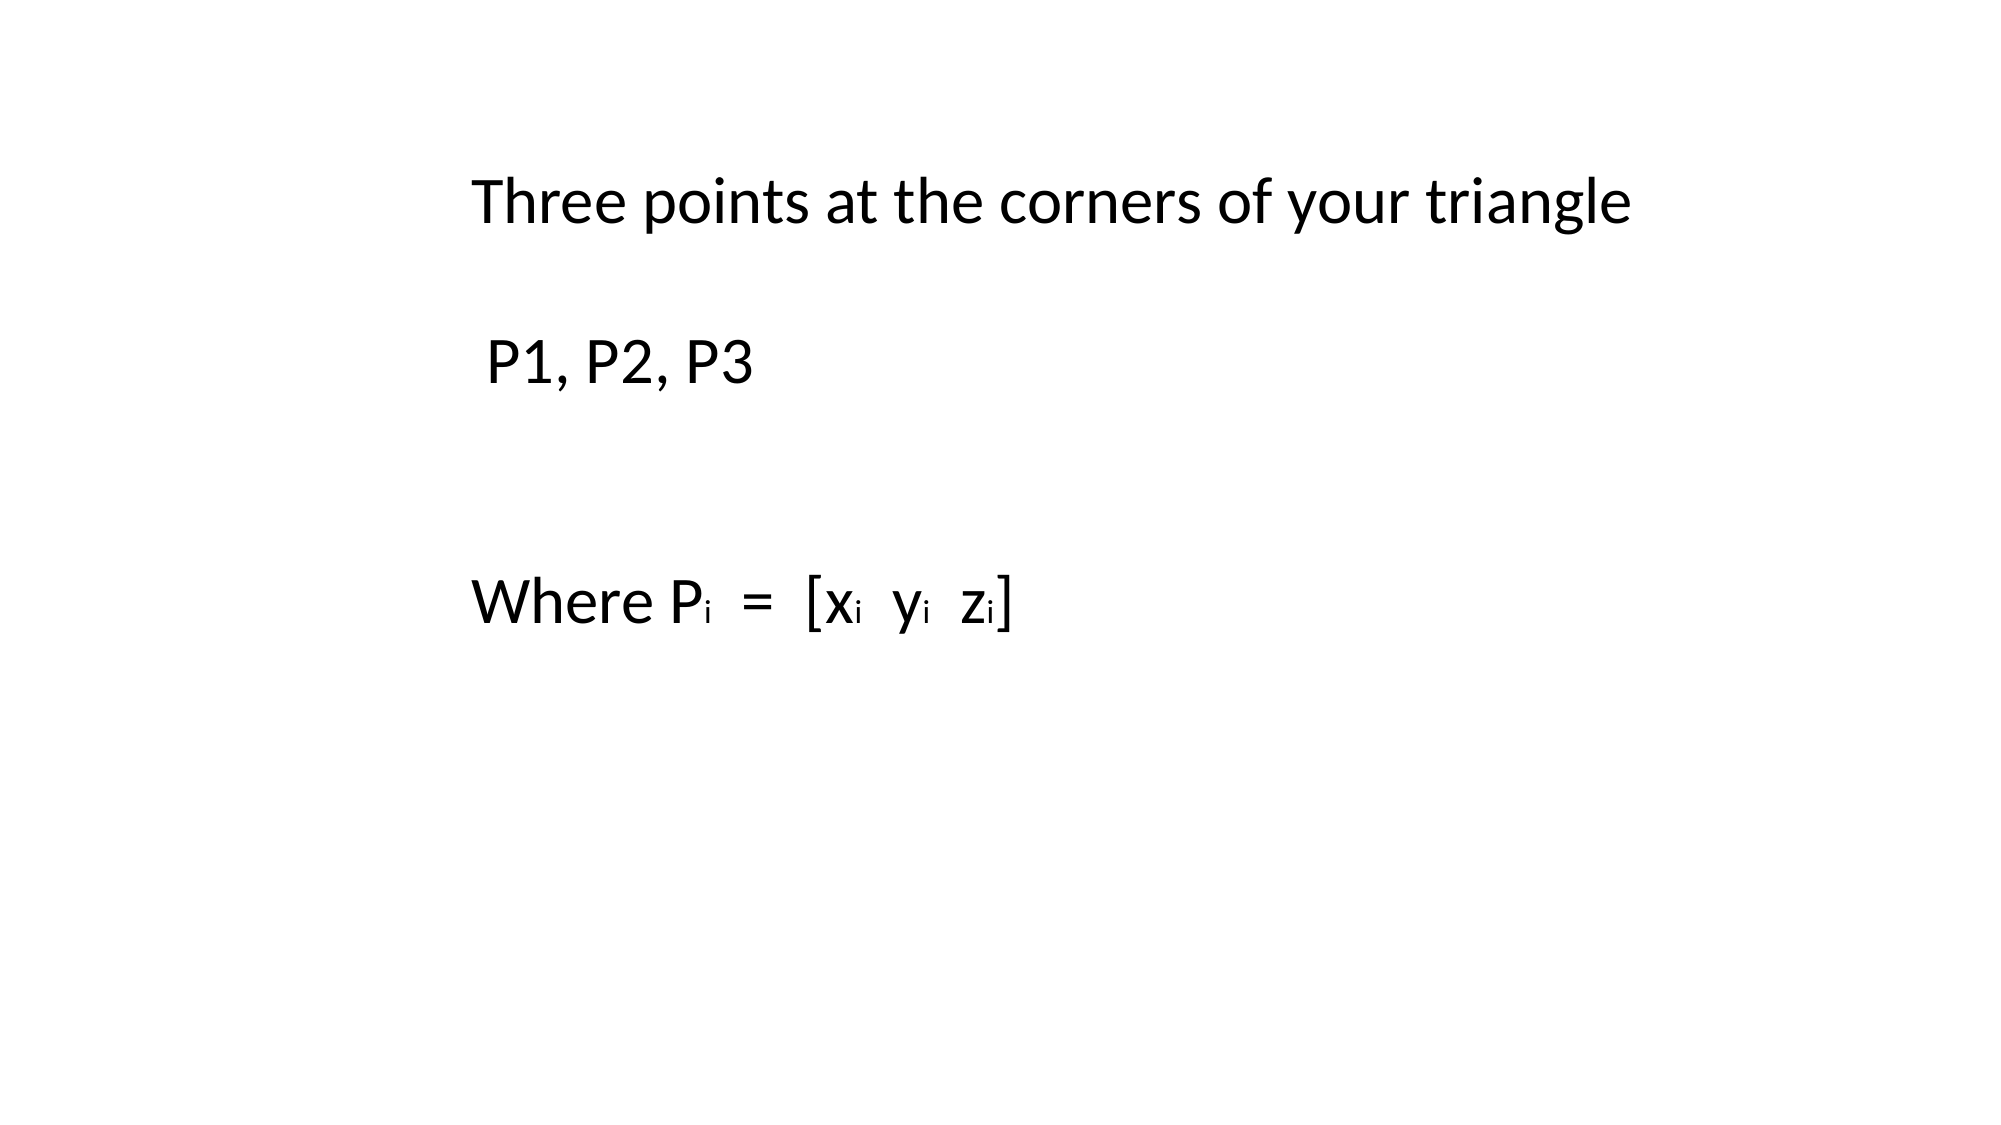

Three points at the corners of your triangle

 P1, P2, P3

Where Pi  =  [xi  yi  zi]